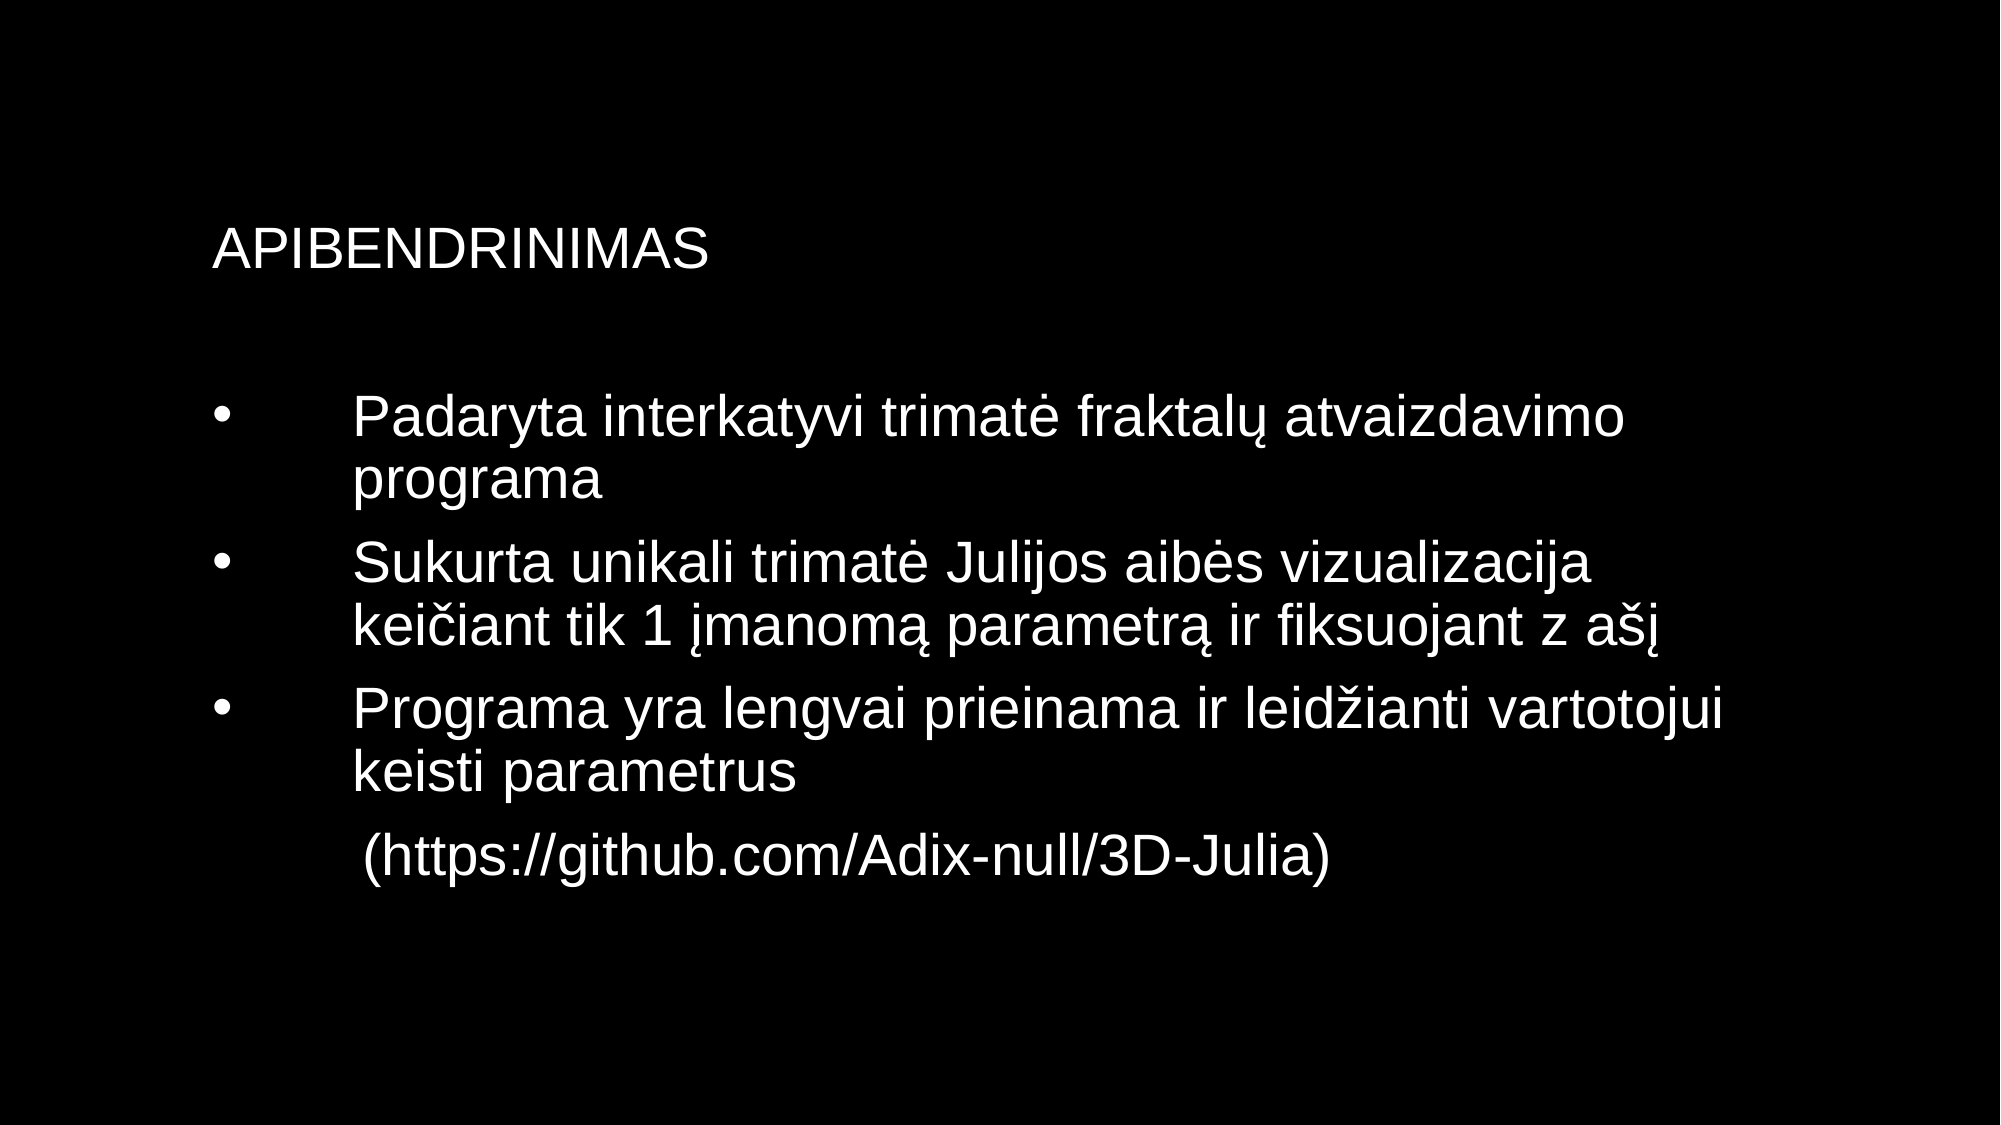

APIBENDRINIMAS

Padaryta interkatyvi trimatė fraktalų atvaizdavimo programa
Sukurta unikali trimatė Julijos aibės vizualizacija keičiant tik 1 įmanomą parametrą ir fiksuojant z ašį
Programa yra lengvai prieinama ir leidžianti vartotojui keisti parametrus
	(https://github.com/Adix-null/3D-Julia)